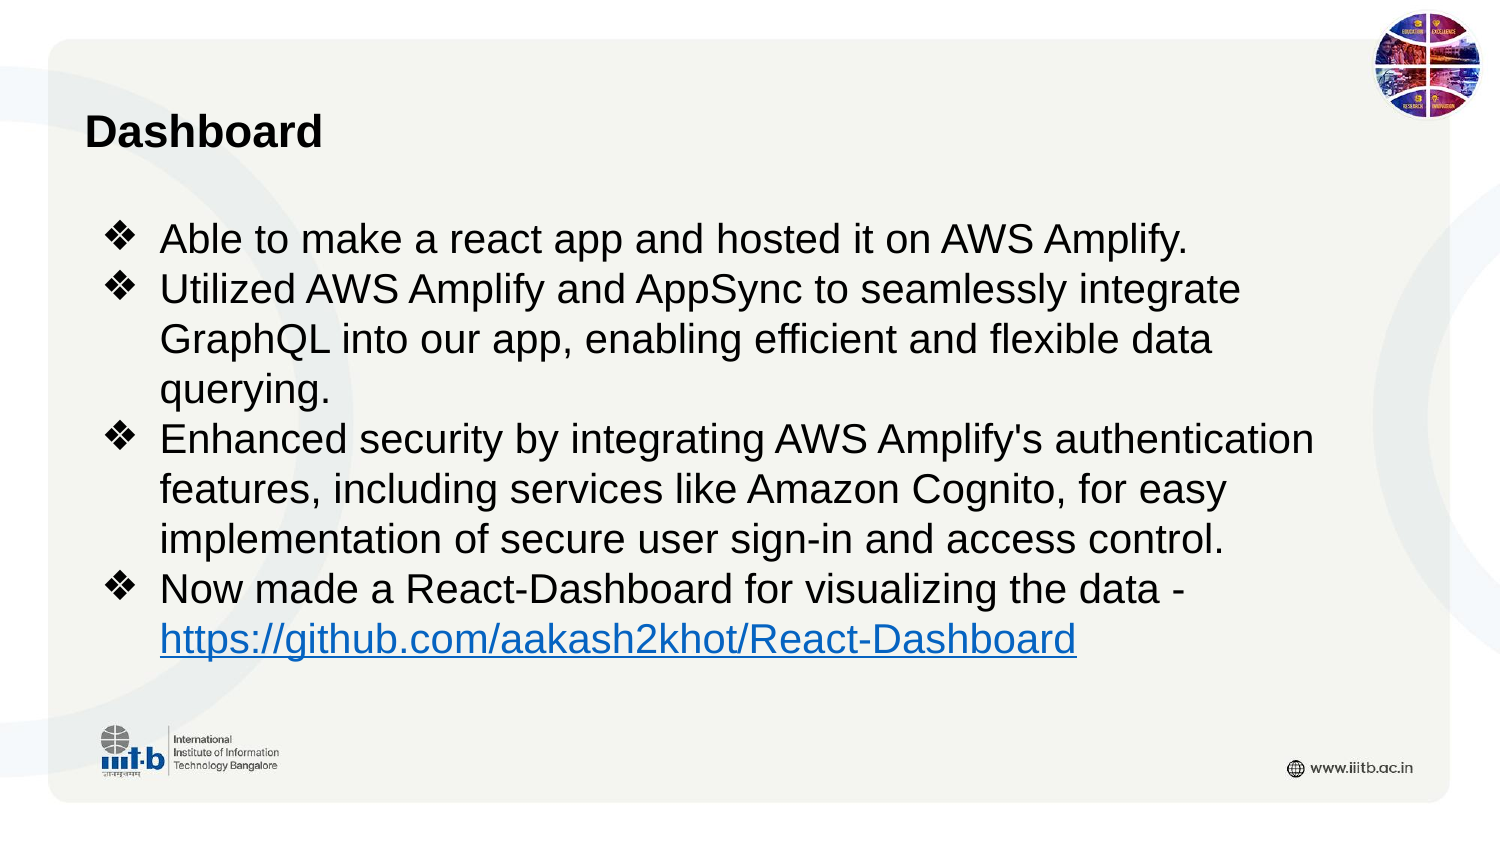

Dashboard
Able to make a react app and hosted it on AWS Amplify.
Utilized AWS Amplify and AppSync to seamlessly integrate GraphQL into our app, enabling efficient and flexible data querying.
Enhanced security by integrating AWS Amplify's authentication features, including services like Amazon Cognito, for easy implementation of secure user sign-in and access control.
Now made a React-Dashboard for visualizing the data - https://github.com/aakash2khot/React-Dashboard